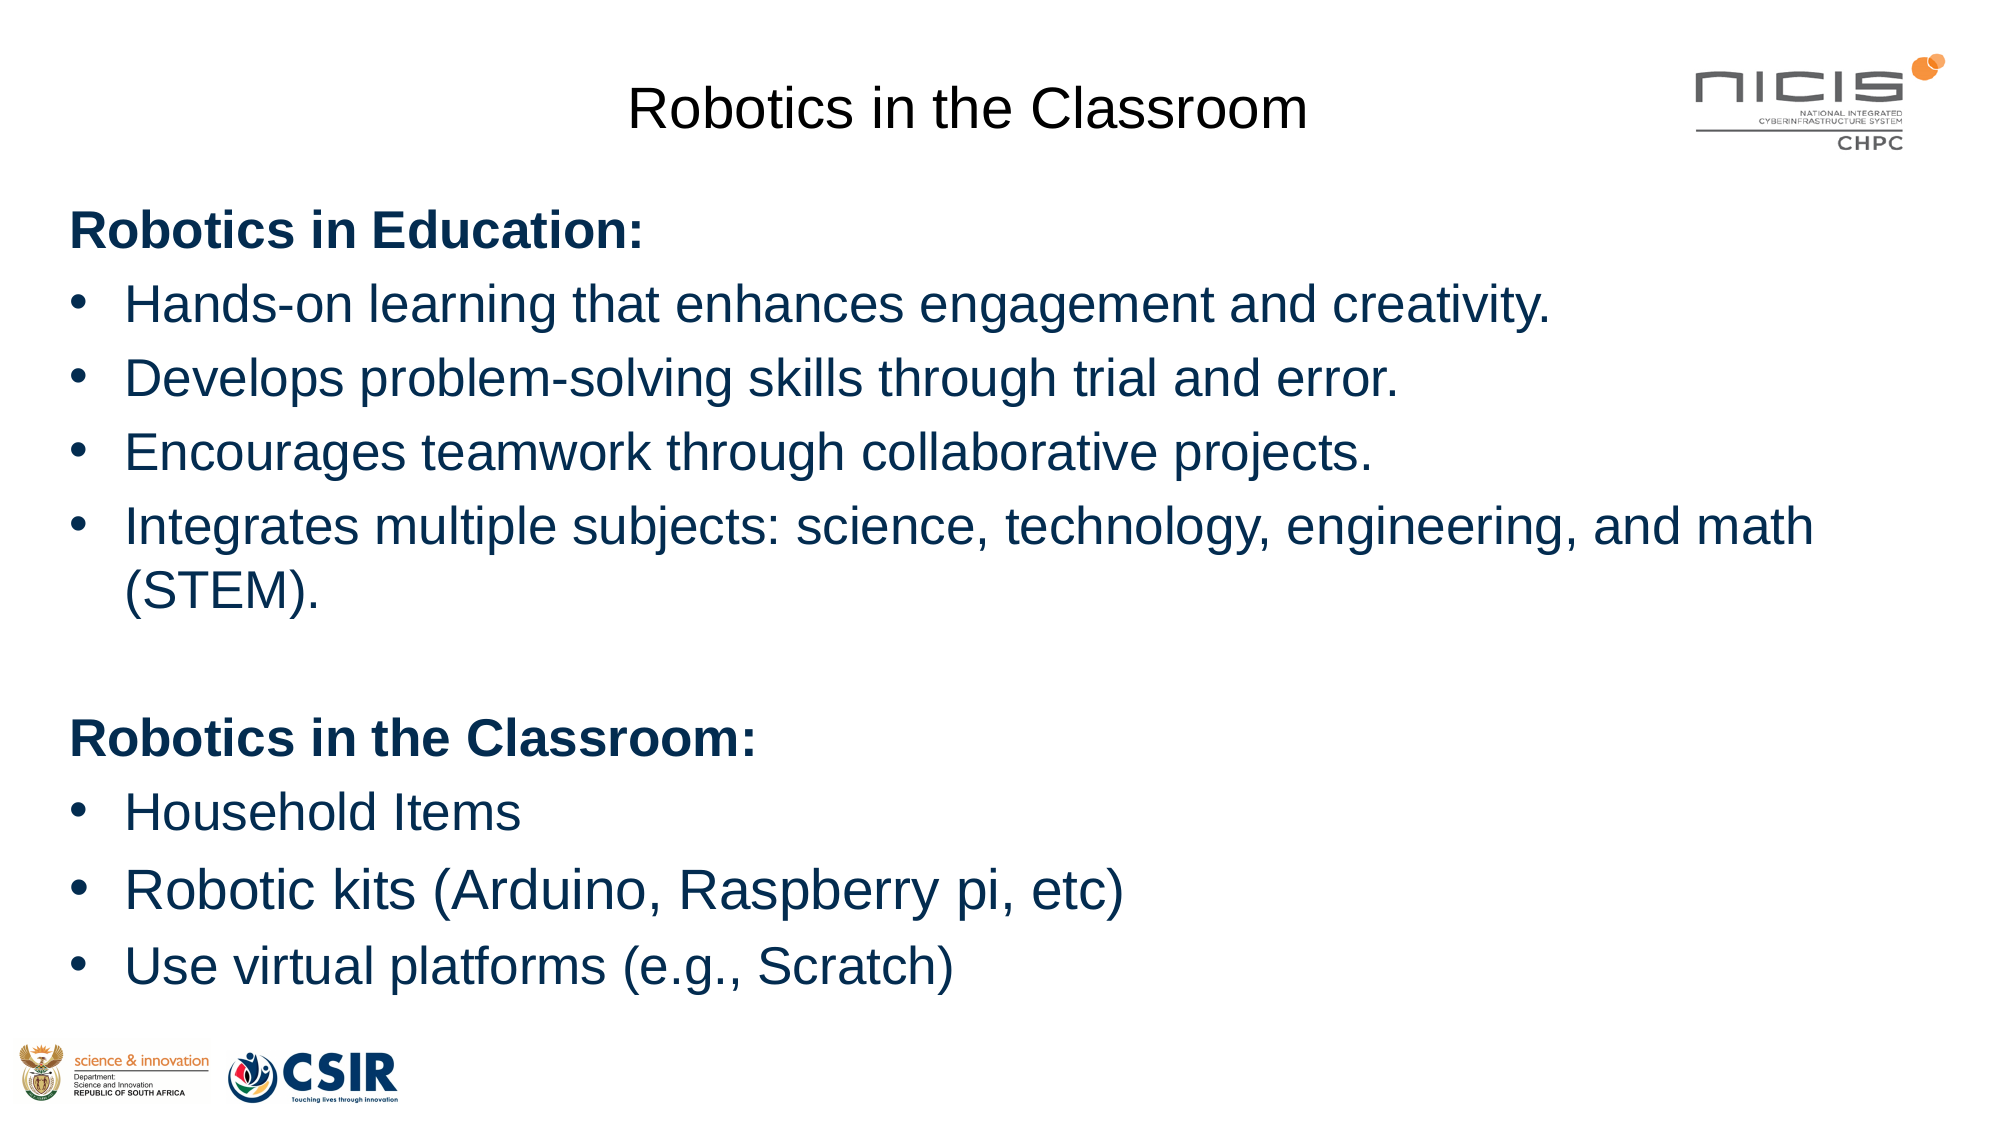

Robotics in the Classroom
Robotics in Education:
	Hands-on learning that enhances engagement and creativity.
	Develops problem-solving skills through trial and error.
	Encourages teamwork through collaborative projects.
	Integrates multiple subjects: science, technology, engineering, and math (STEM).

Robotics in the Classroom:
	Household Items
	Robotic kits (Arduino, Raspberry pi, etc)
	Use virtual platforms (e.g., Scratch)